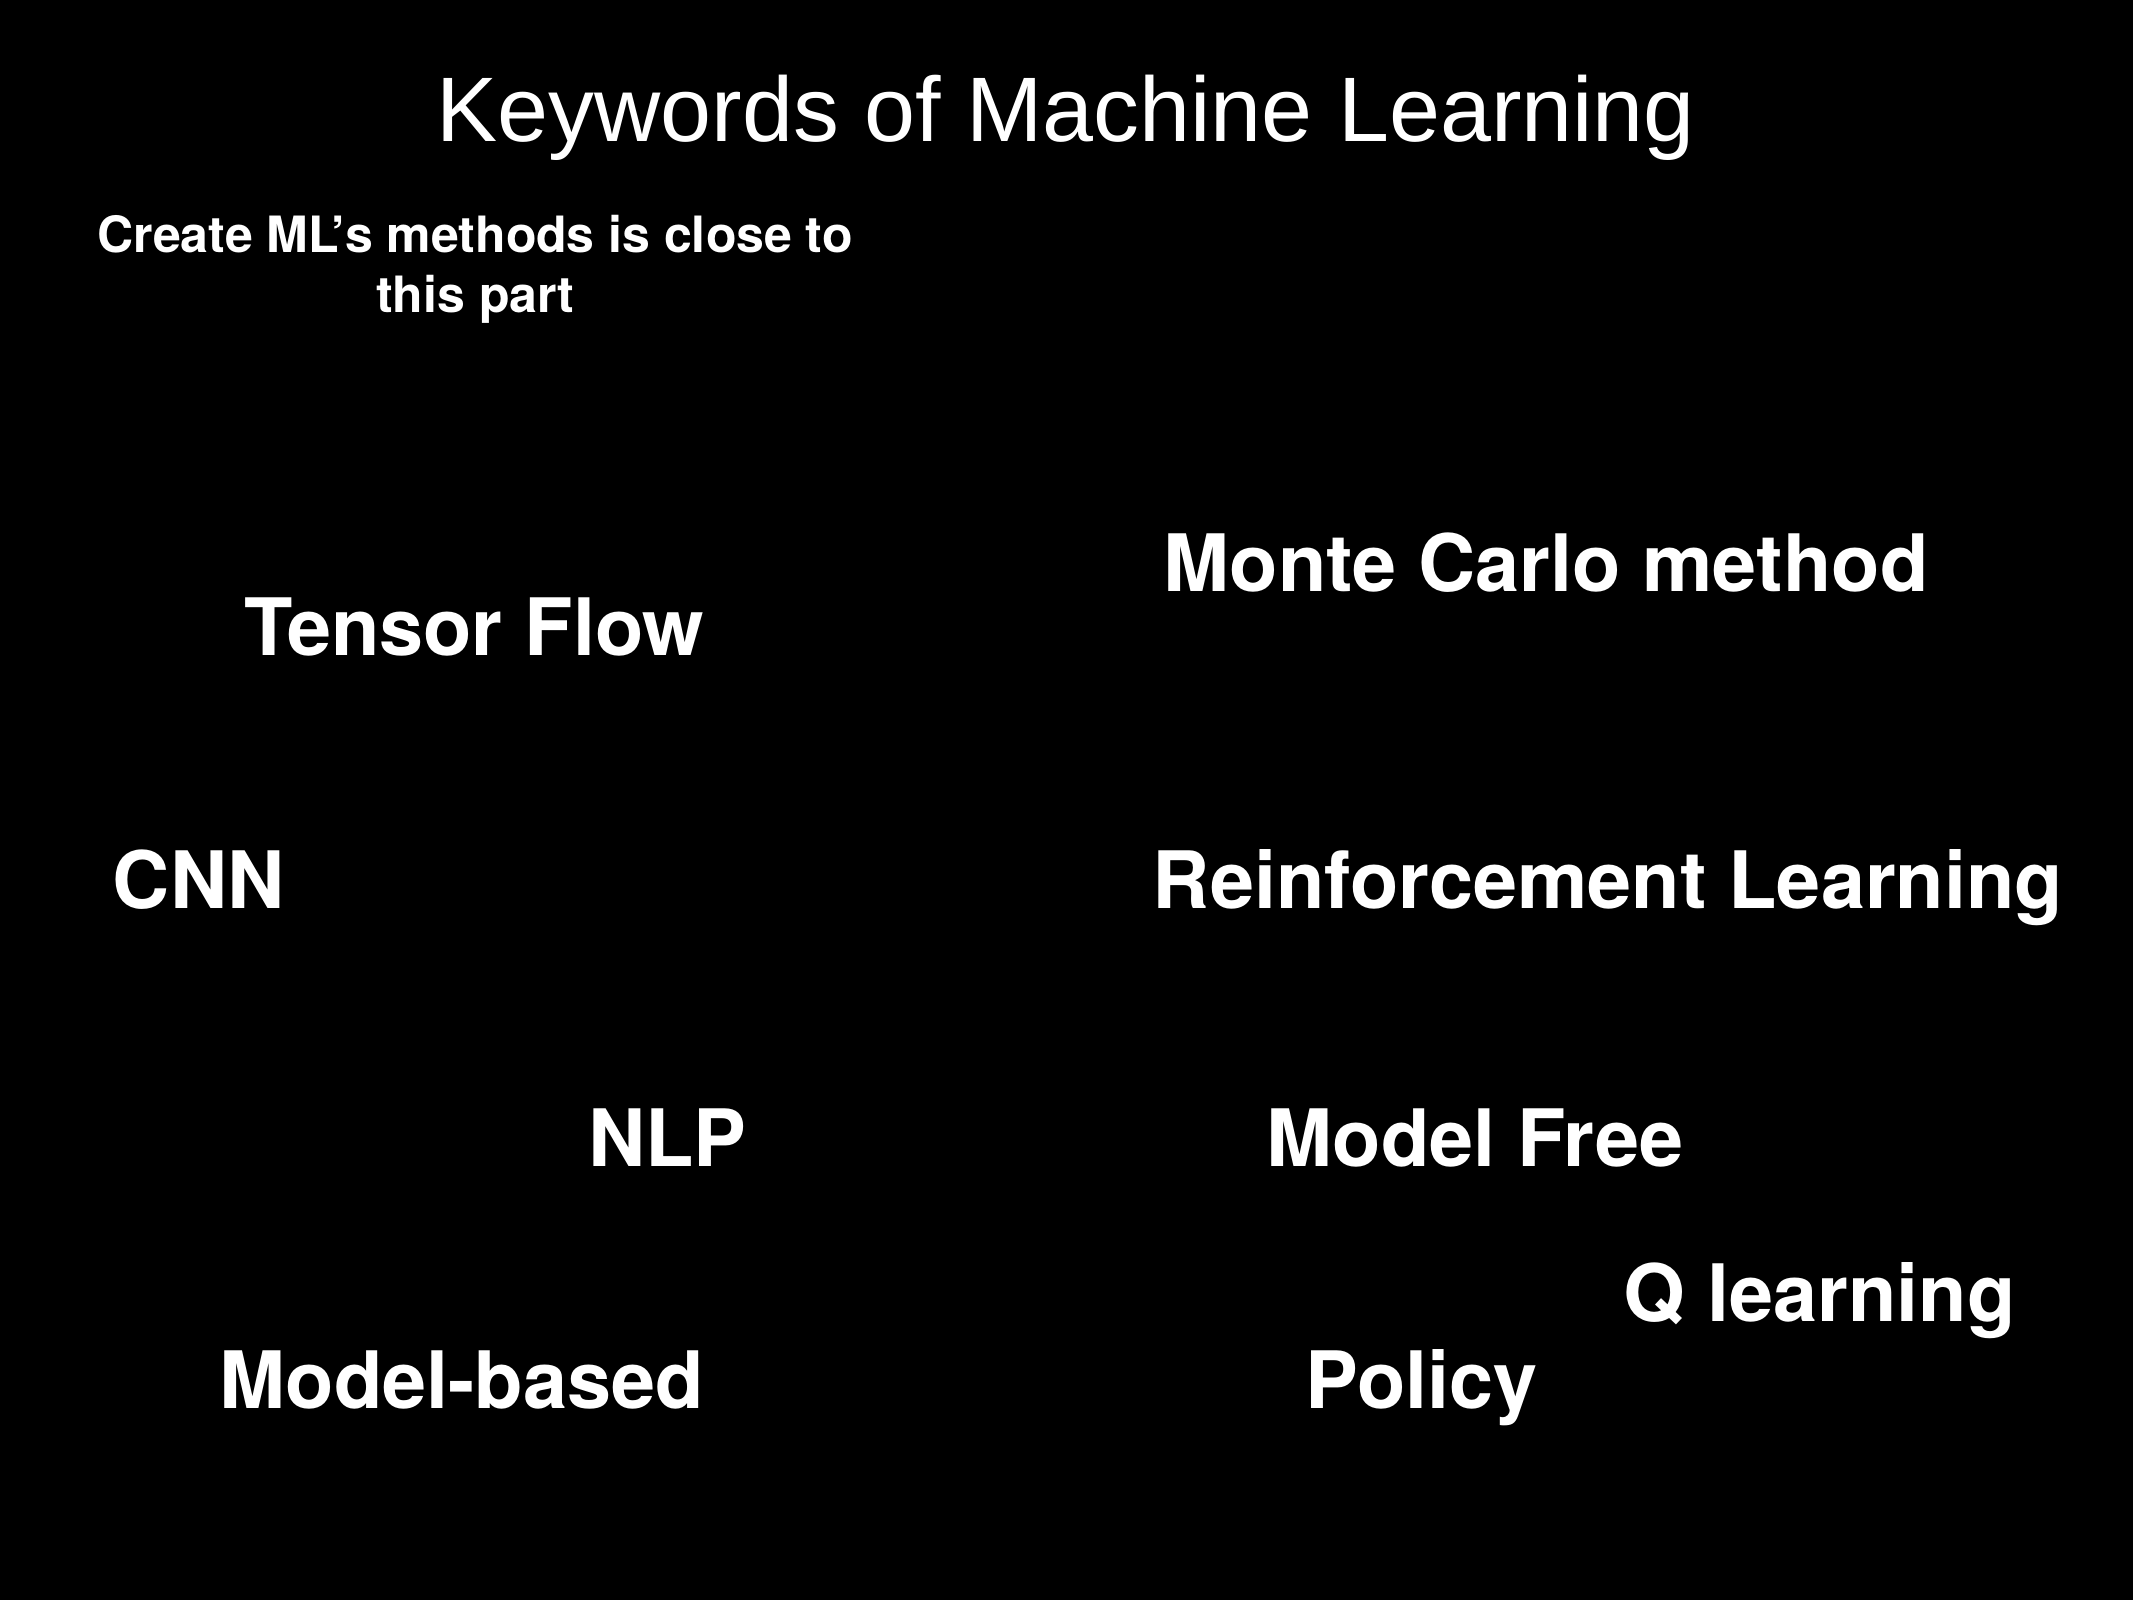

# Keywords of Machine Learning
Create ML’s methods is close to this part

Monte Carlo method
Tensor Flow
CNN
Reinforcement Learning
NLP
Model Free
Q learning
Model-based
Policy